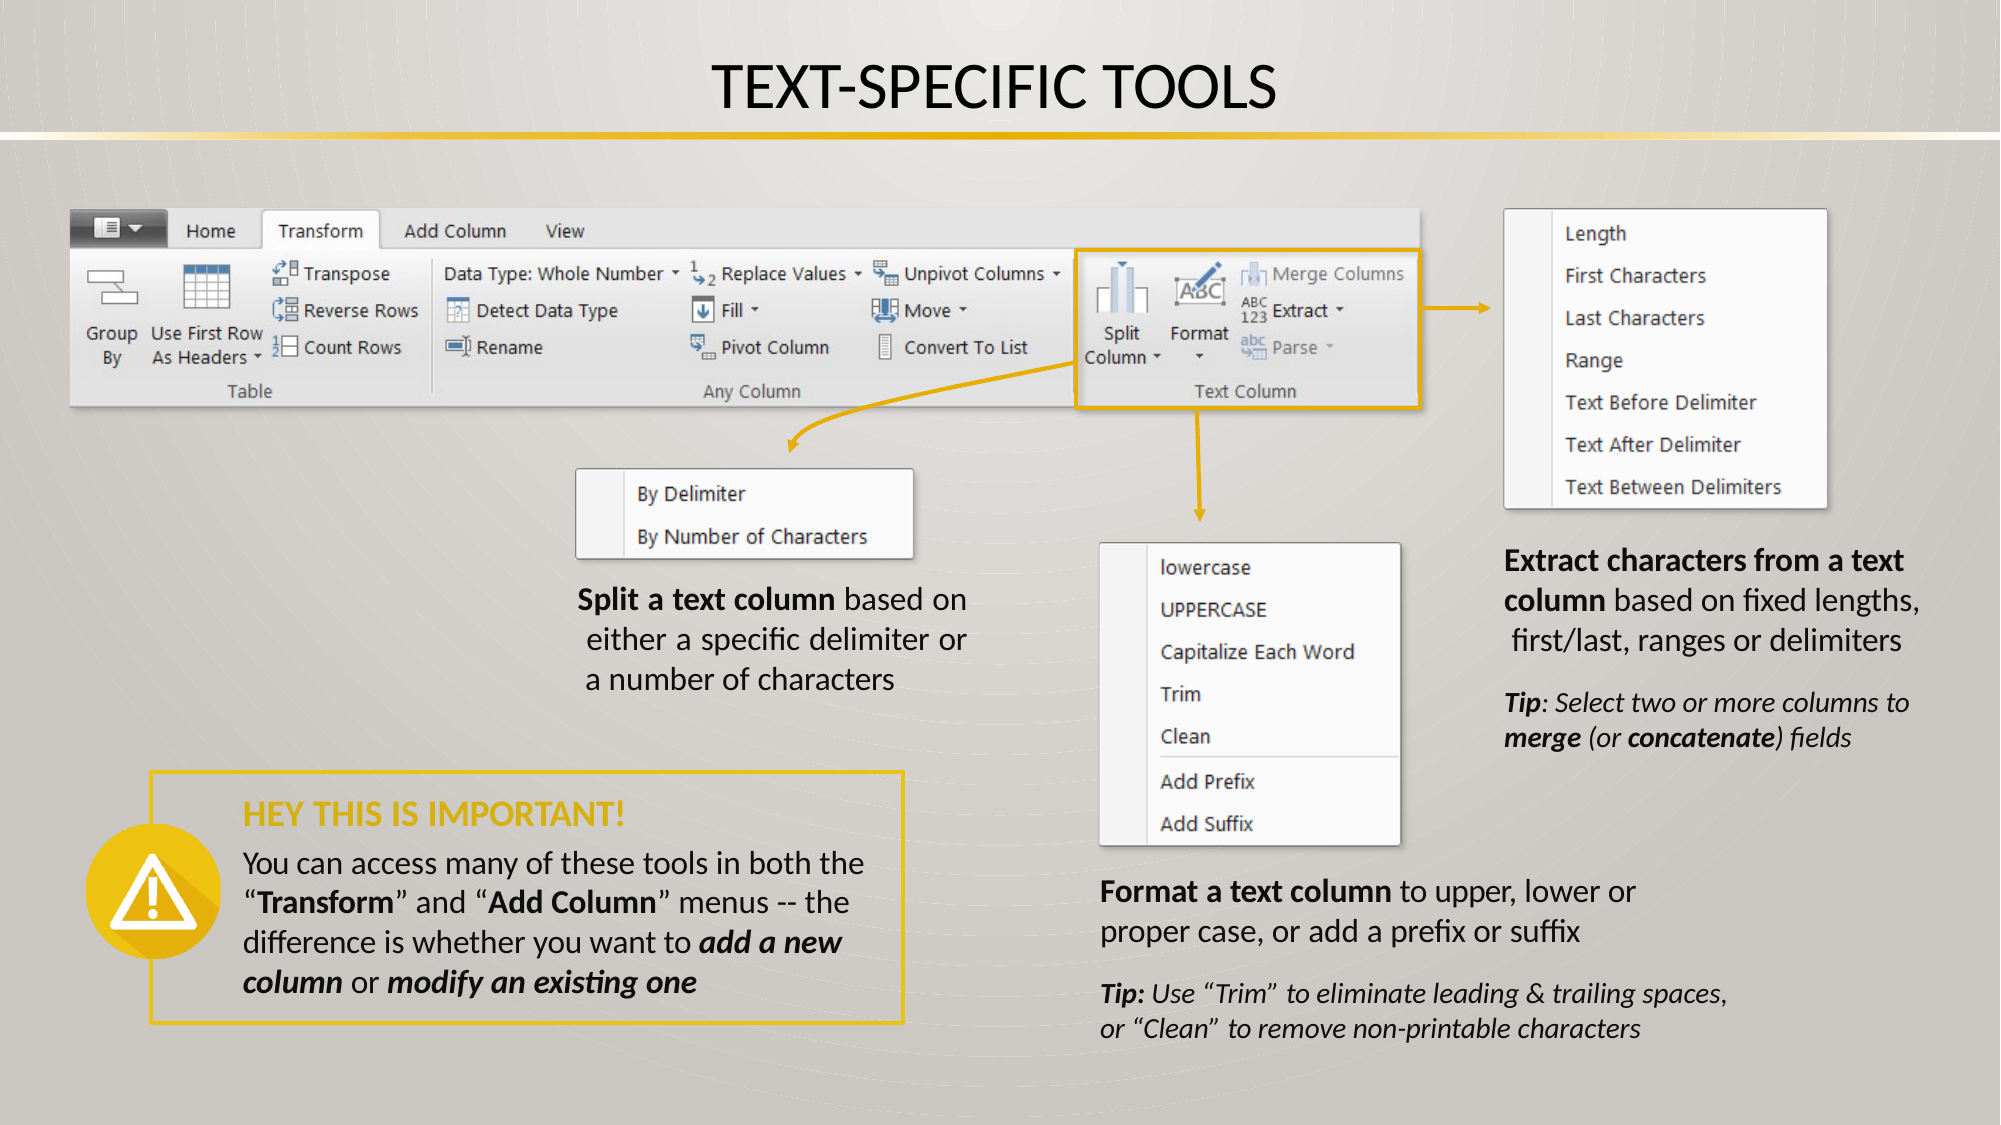

# TEXT-SPECIFIC TOOLS

Extract characters from a text  column based on fixed lengths,  first/last, ranges or delimiters

Split a text column based on  either a specific delimiter or  a number of characters
Tip: Select two or more columns to
merge (or concatenate) fields

HEY THIS IS IMPORTANT!
You can access many of these tools in both the  “Transform” and “Add Column” menus -- the  difference is whether you want to add a new  column or modify an existing one
Format a text column to upper, lower or  proper case, or add a prefix or suffix
Tip: Use “Trim” to eliminate leading & trailing spaces,  or “Clean” to remove non-printable characters